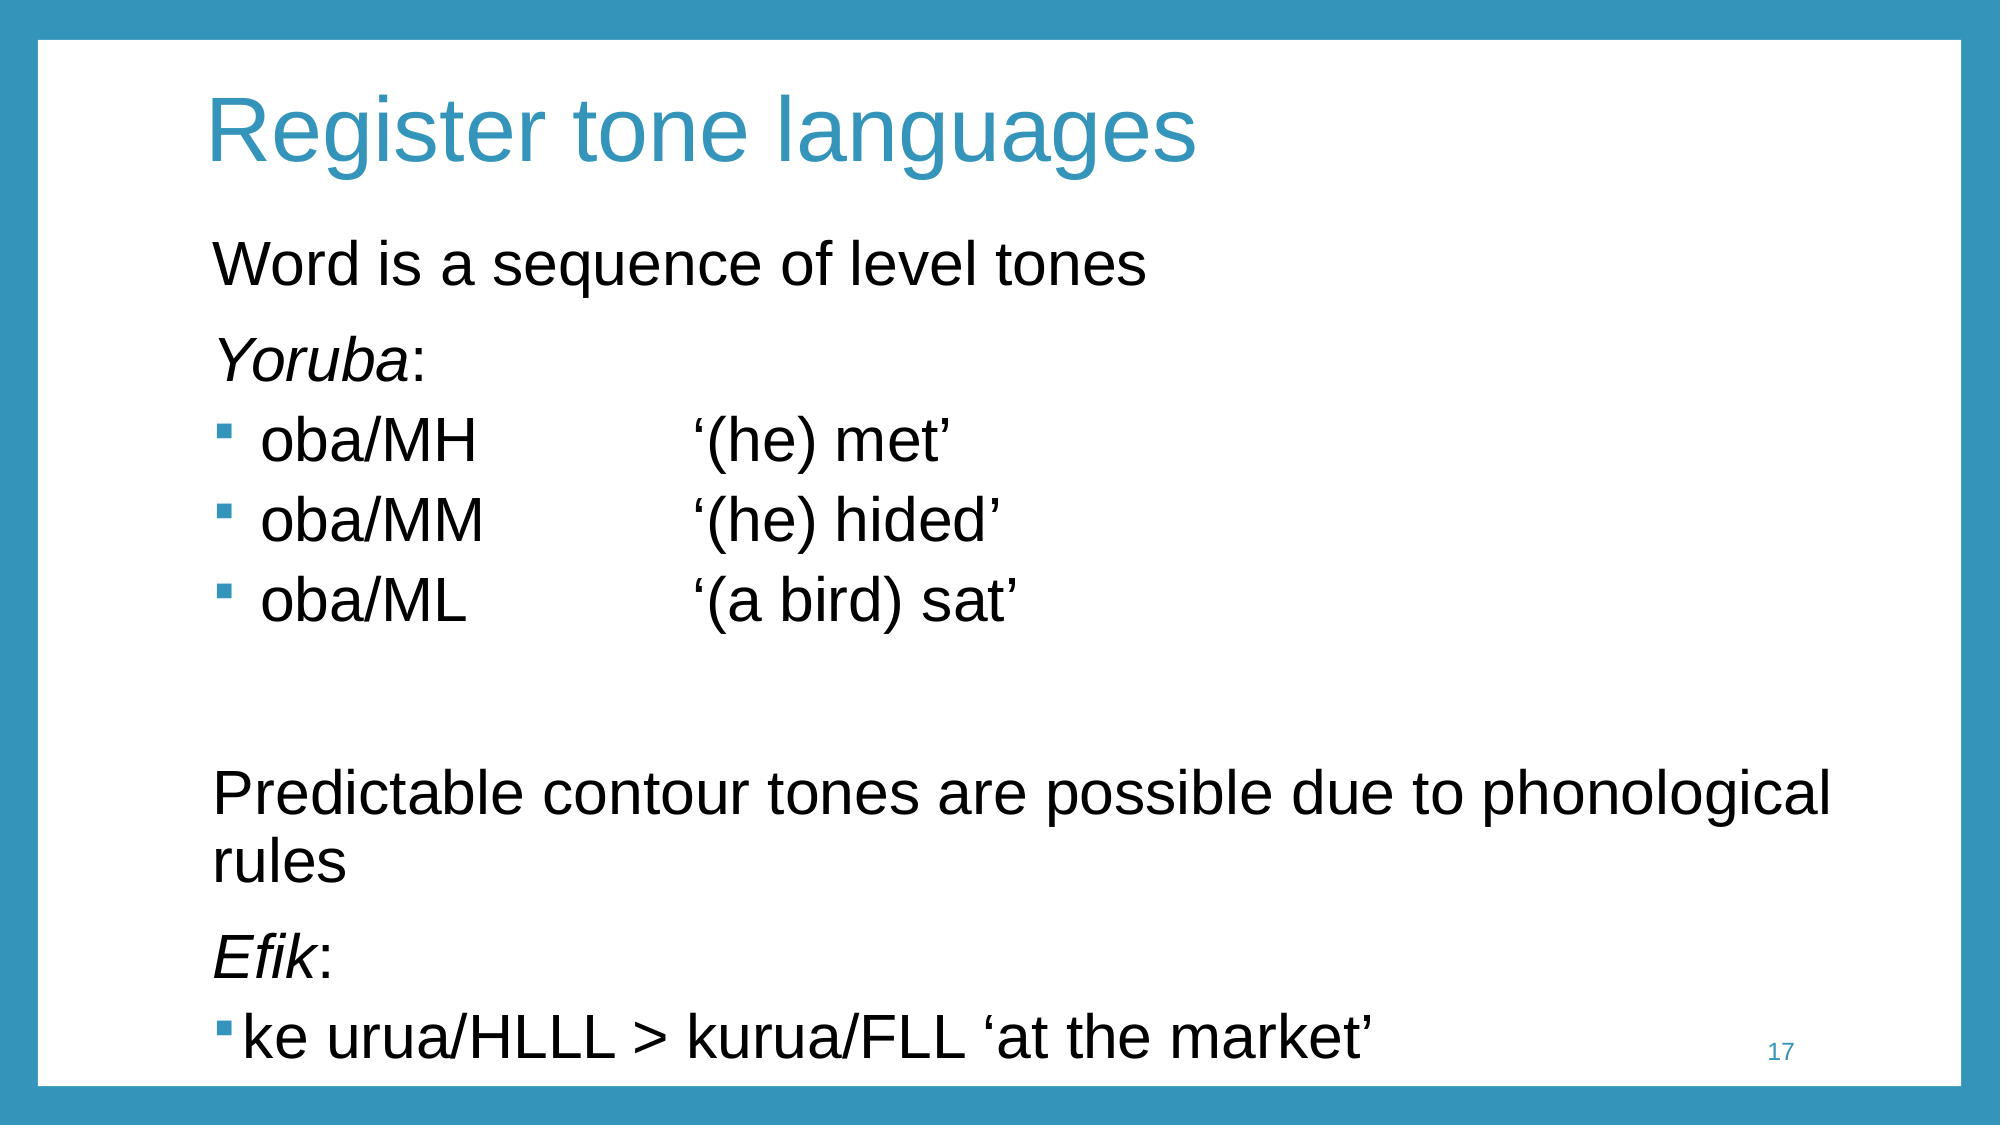

# Register tone languages
Word is a sequence of level tones
Yoruba:
 oba/МH 		‘(he) met’
 oba/ММ	 	‘(he) hided’
 оba/МL	 	‘(a bird) sat’

Predictable contour tones are possible due to phonological rules
Efik:
ke urua/HLLL > kurua/FLL ‘at the market’

17